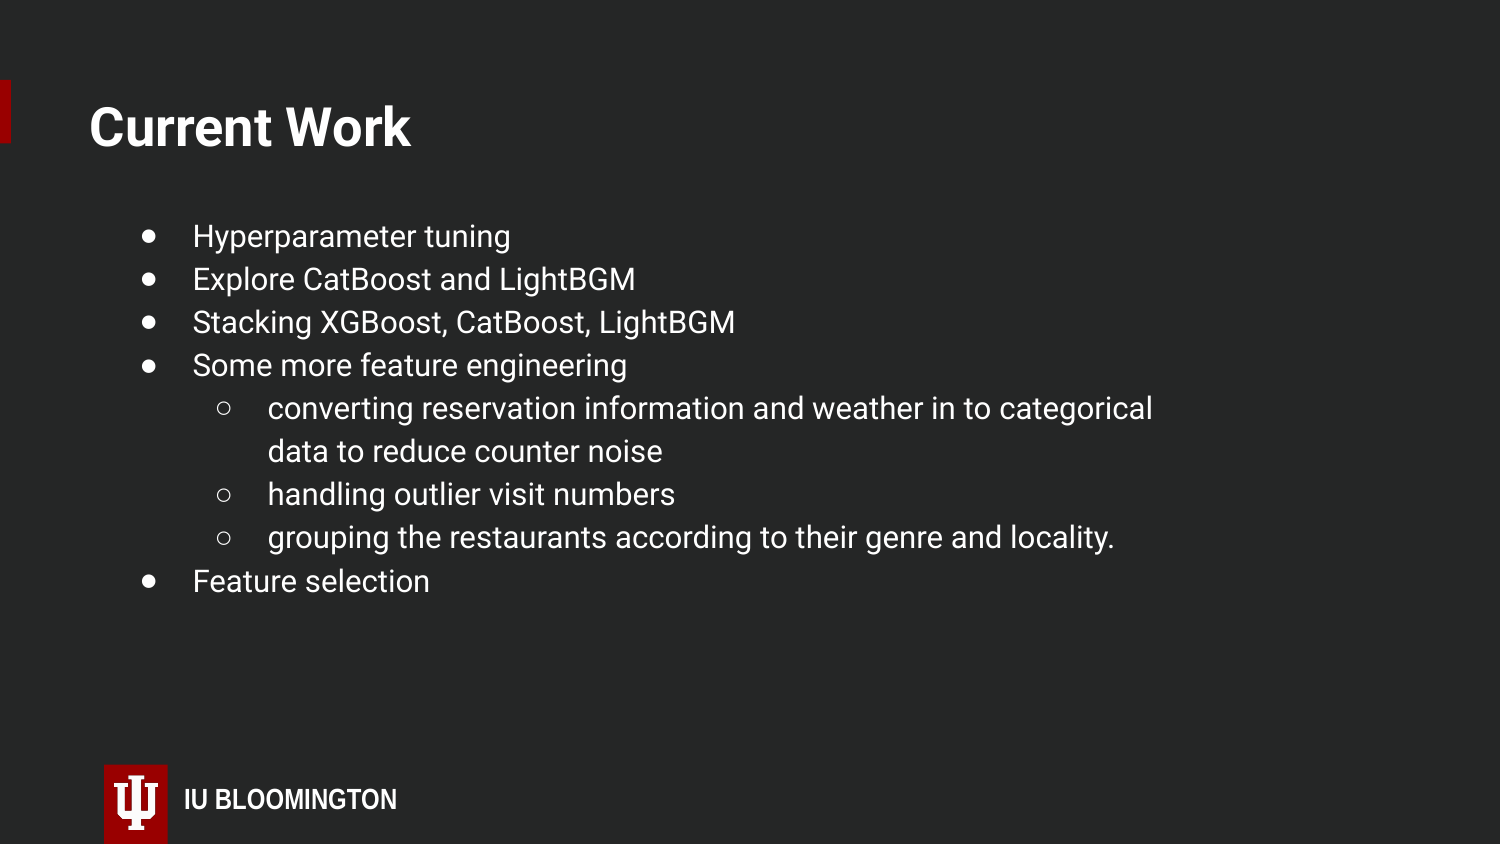

Current Work
Hyperparameter tuning
Explore CatBoost and LightBGM
Stacking XGBoost, CatBoost, LightBGM
Some more feature engineering
converting reservation information and weather in to categorical data to reduce counter noise
handling outlier visit numbers
grouping the restaurants according to their genre and locality.
Feature selection